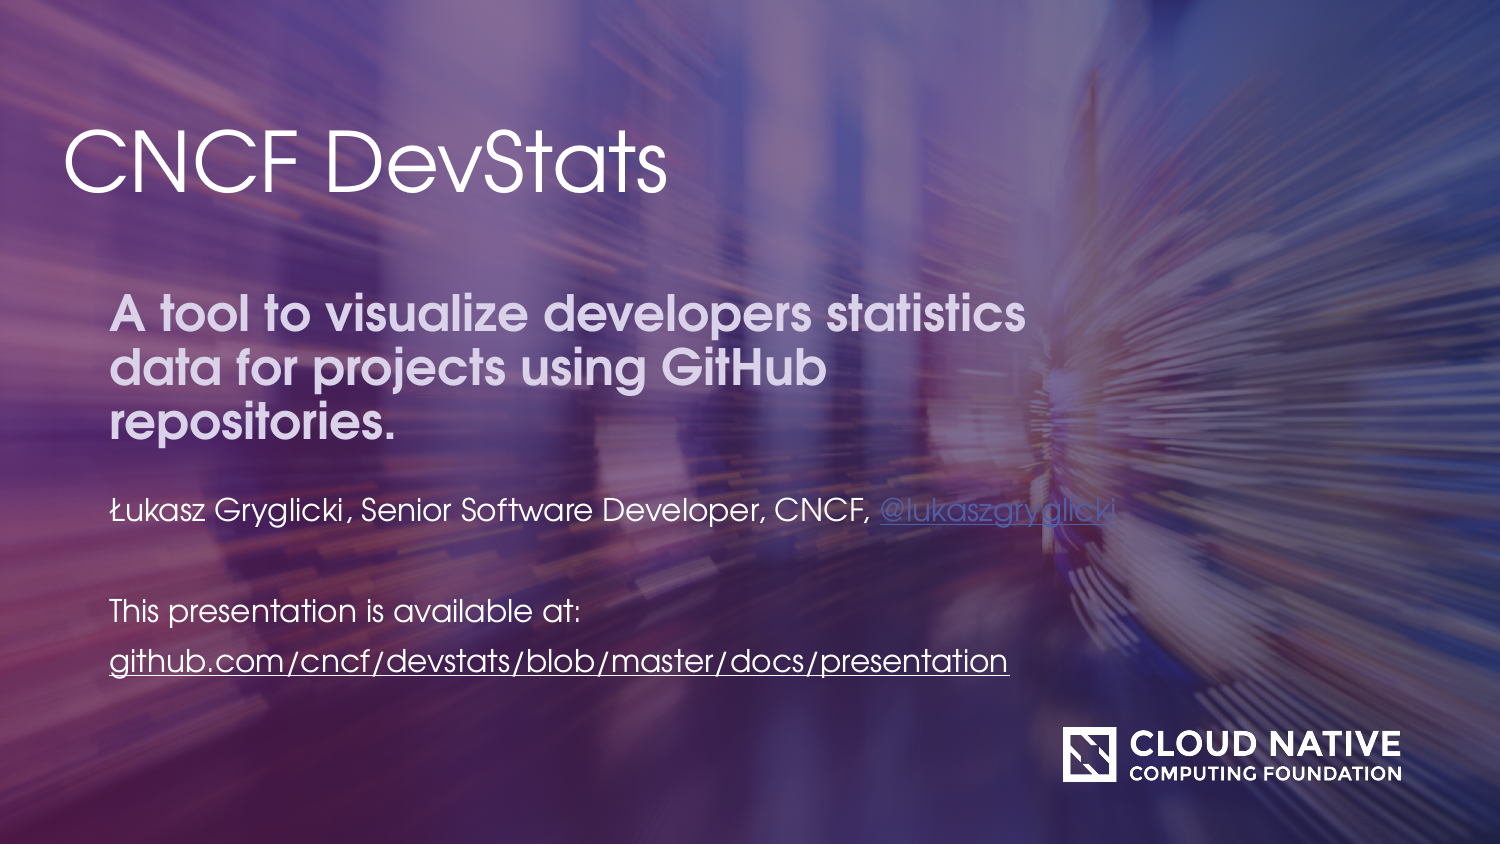

CNCF DevStats
A tool to visualize developers statistics data for projects using GitHub repositories.

Łukasz Gryglicki, Senior Software Developer, CNCF, @lukaszgryglicki

This presentation is available at:
github.com/cncf/devstats/blob/master/docs/presentation